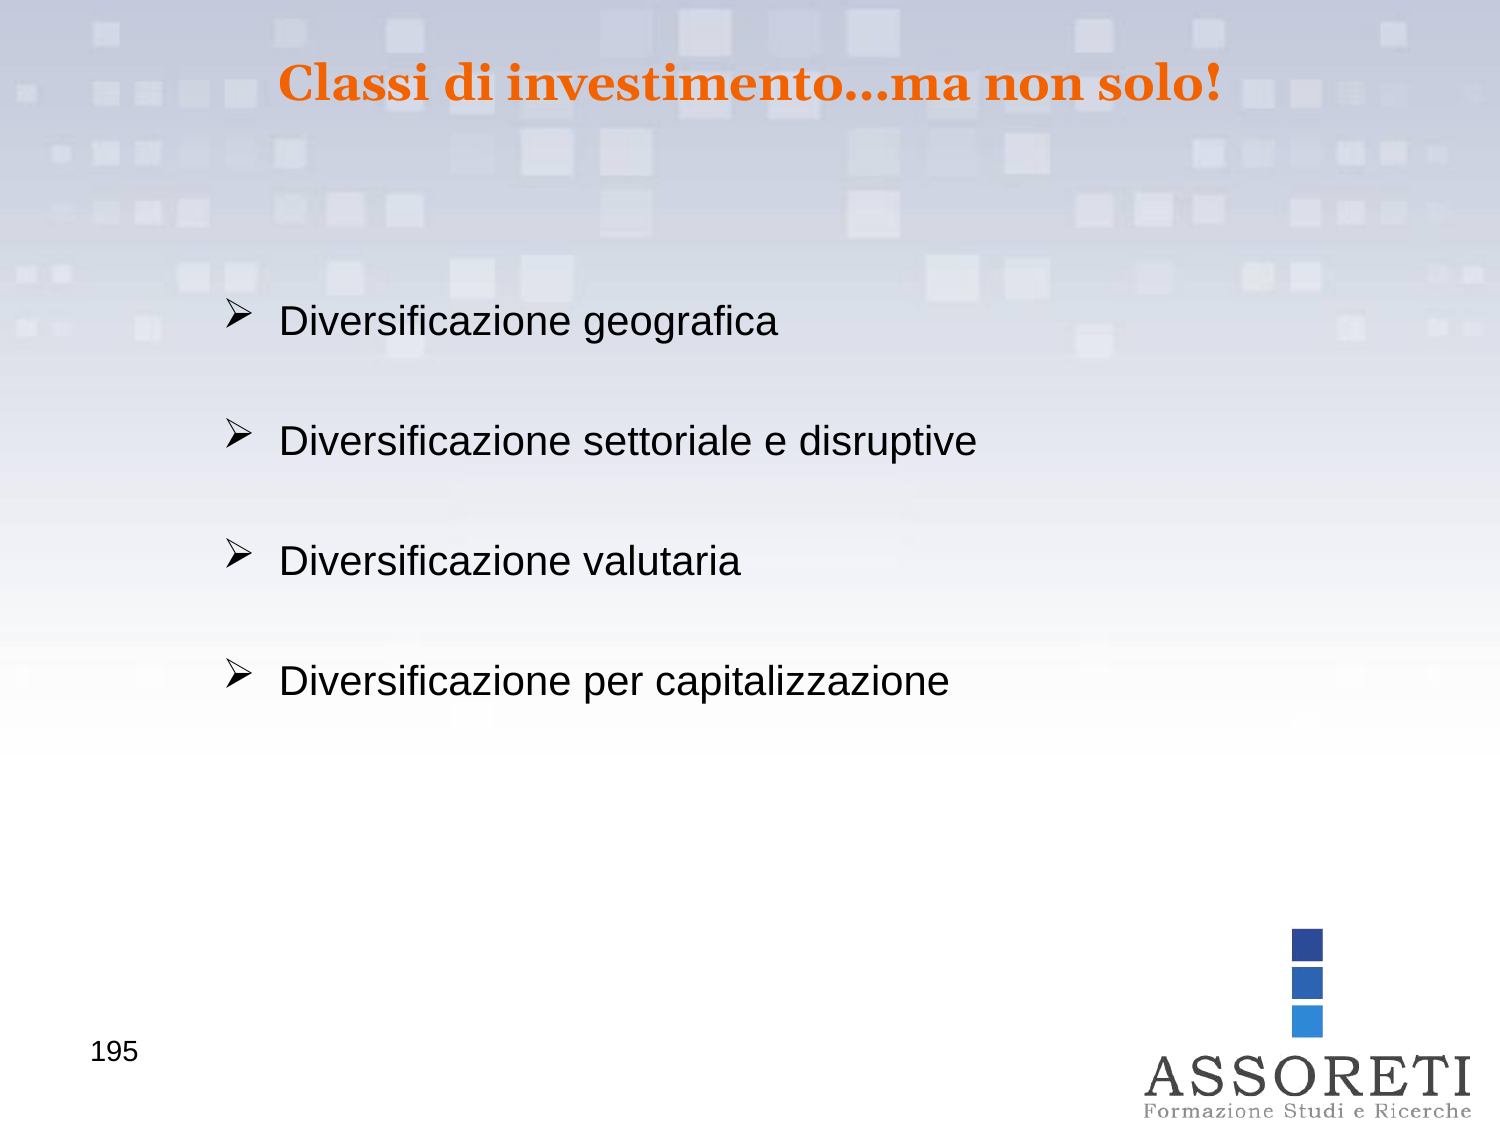

Classi di investimento…ma non solo!
Diversificazione geografica

Diversificazione settoriale e disruptive

Diversificazione valutaria

Diversificazione per capitalizzazione
195